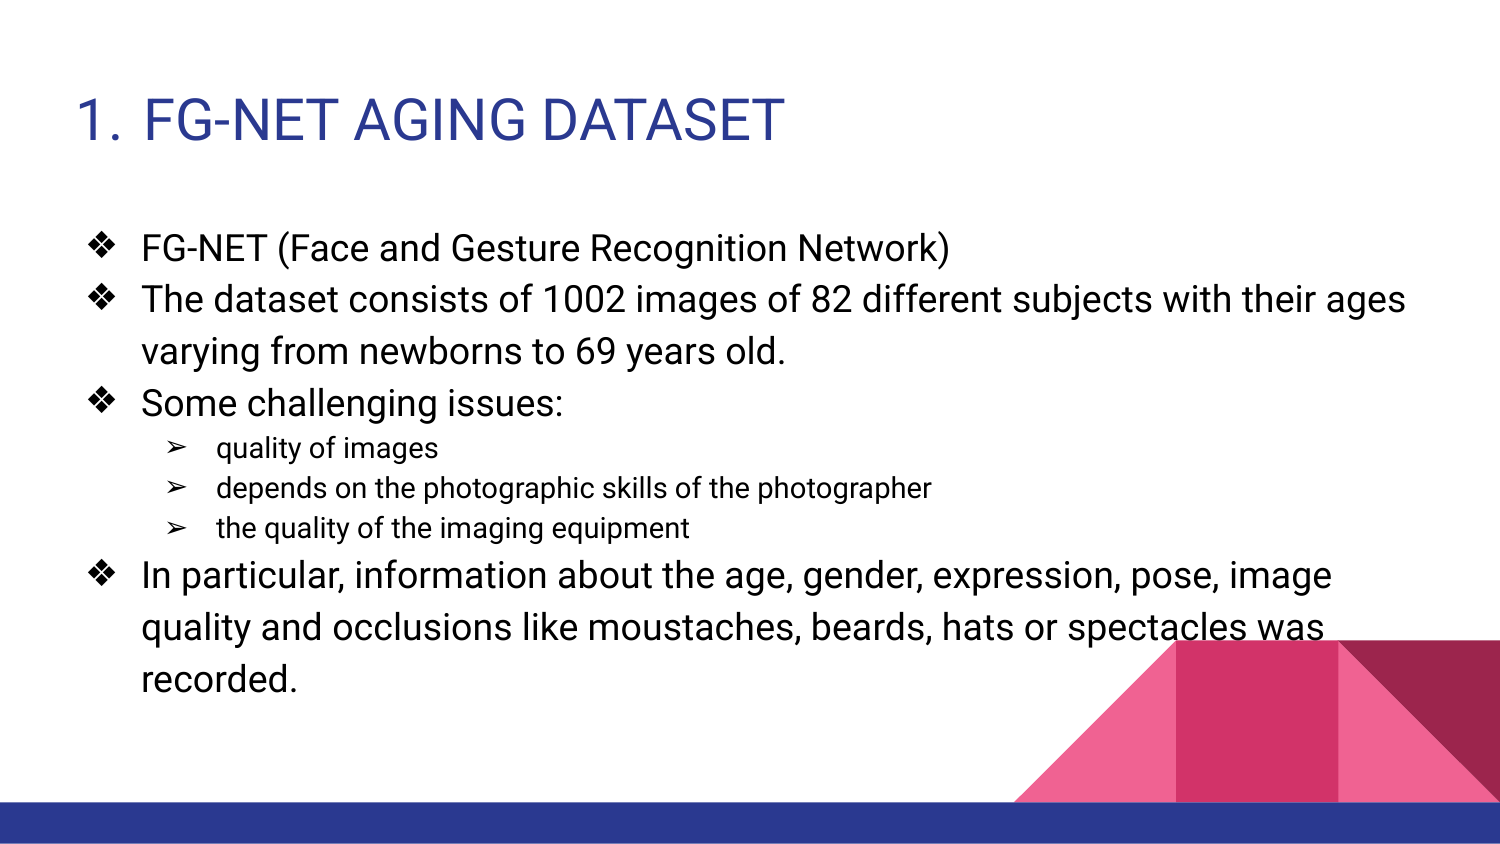

# FG-NET AGING DATASET
FG-NET (Face and Gesture Recognition Network)
The dataset consists of 1002 images of 82 different subjects with their ages varying from newborns to 69 years old.
Some challenging issues:
quality of images
depends on the photographic skills of the photographer
the quality of the imaging equipment
In particular, information about the age, gender, expression, pose, image quality and occlusions like moustaches, beards, hats or spectacles was recorded.